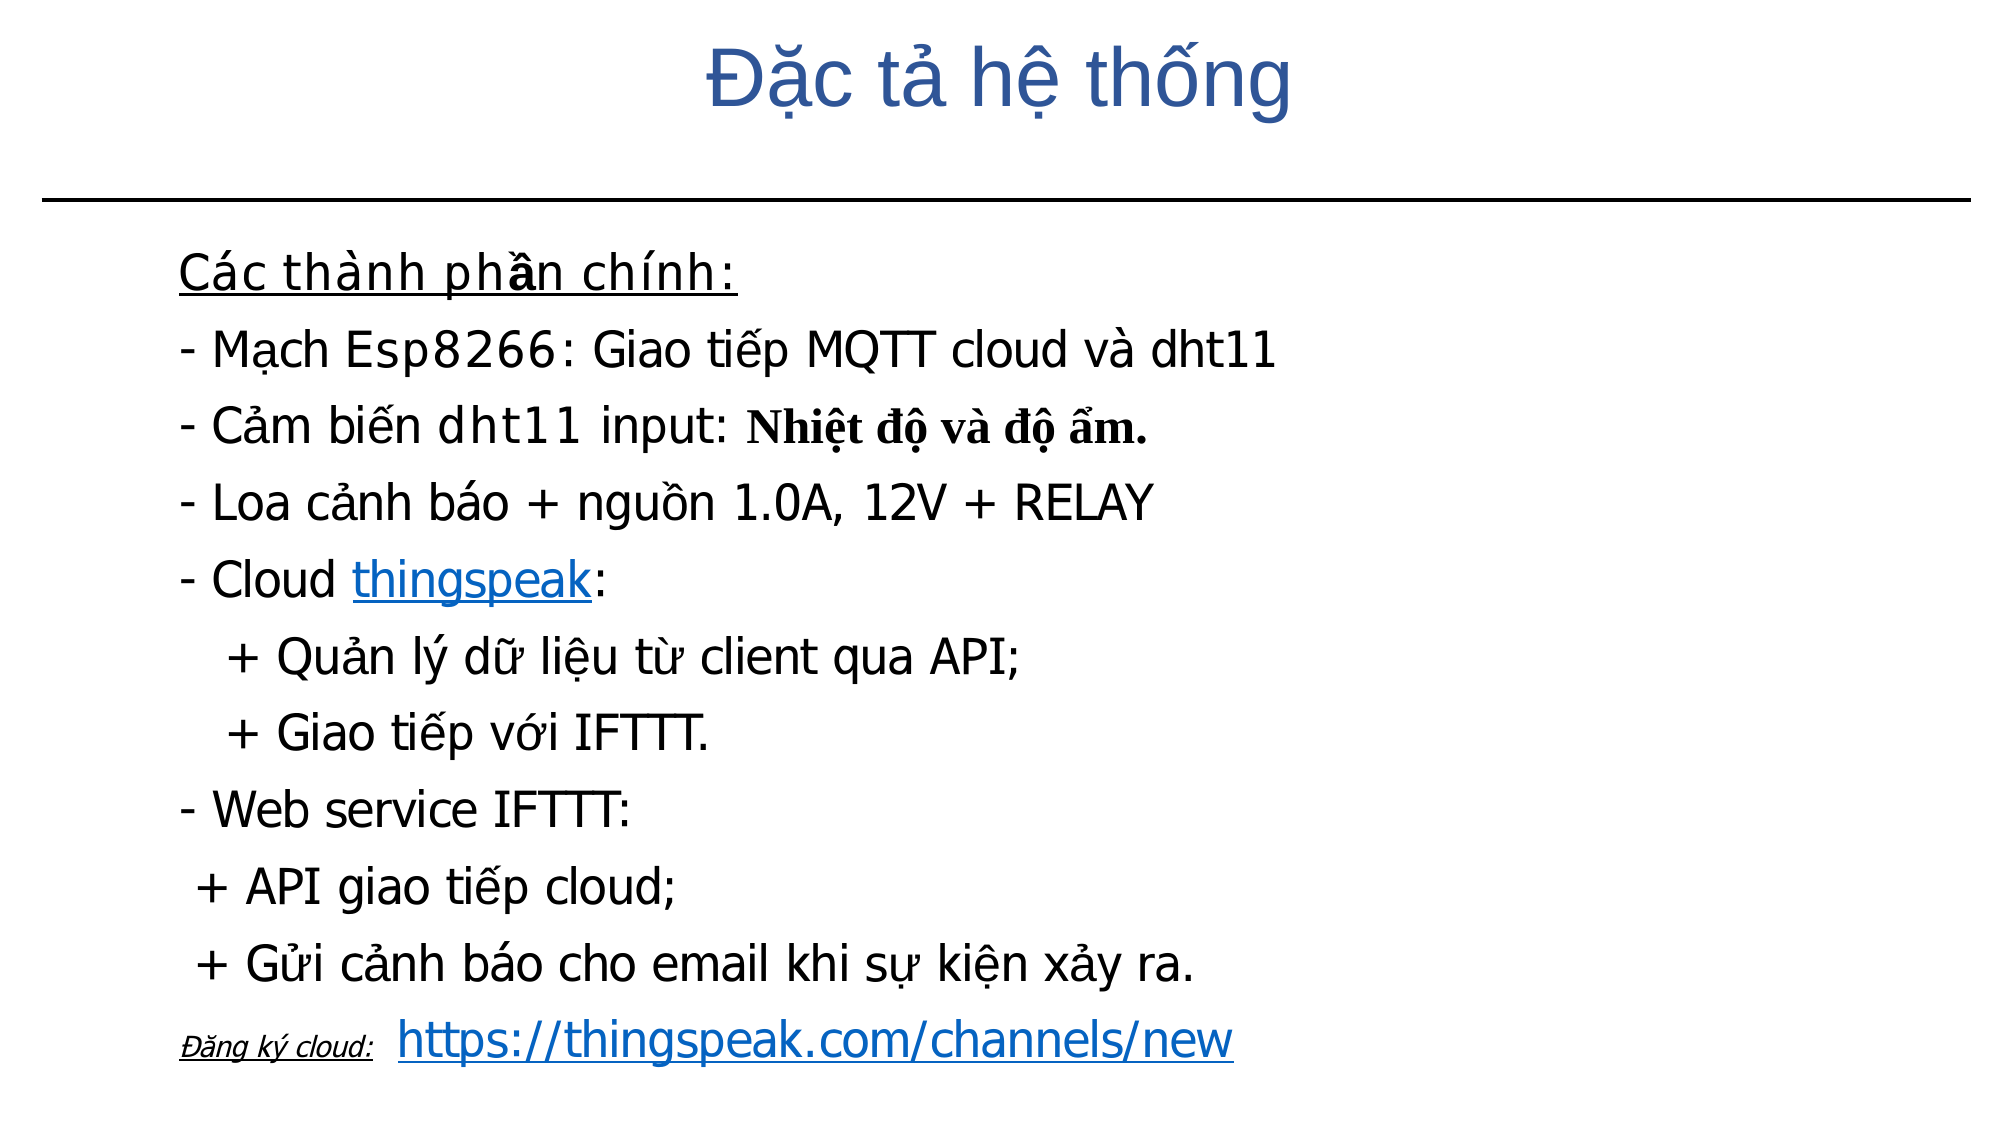

# Đặc tả hệ thống
Các thành phần chính:
- Mạch Esp8266: Giao tiếp MQTT cloud và dht11
- Cảm biến dht11 input: Nhiệt độ và độ ẩm.
- Loa cảnh báo + nguồn 1.0A, 12V + RELAY
- Cloud thingspeak:
   + Quản lý dữ liệu từ client qua API;
   + Giao tiếp với IFTTT.
- Web service IFTTT:
 + API giao tiếp cloud;
 + Gửi cảnh báo cho email khi sự kiện xảy ra.
Đăng ký cloud:  https://thingspeak.com/channels/new